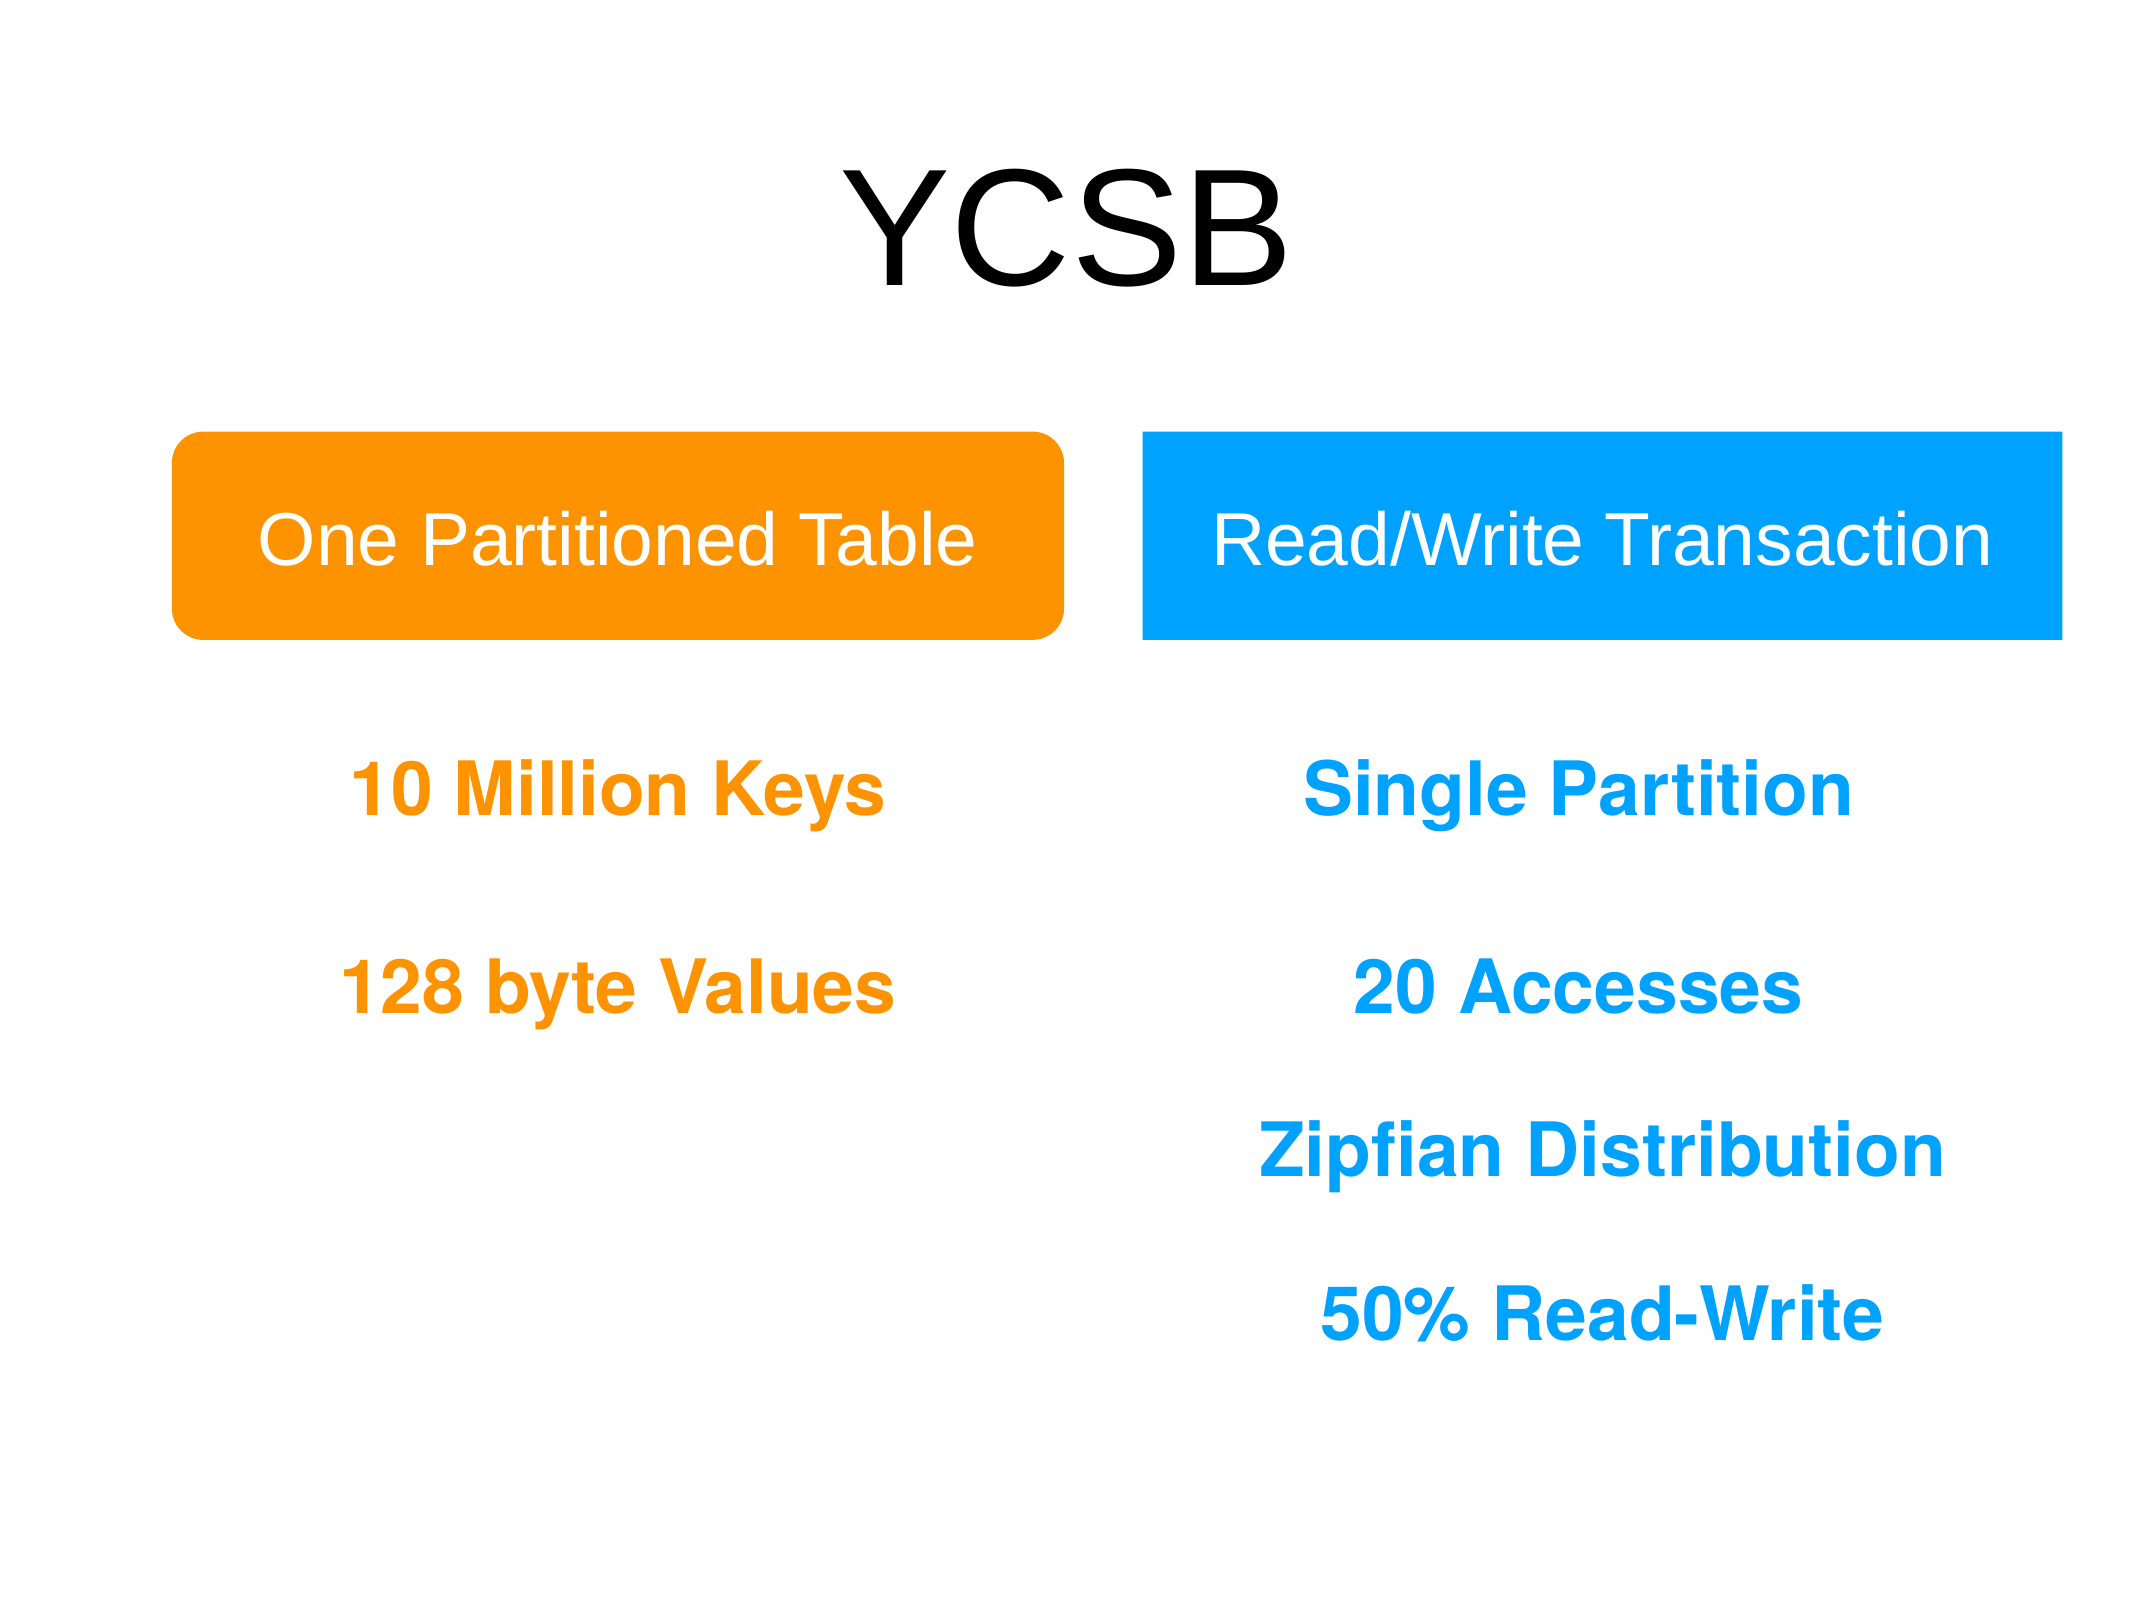

# YCSB
One Partitioned Table
Read/Write Transaction
10 Million Keys
Single Partition
128 byte Values
20 Accesses
Zipfian Distribution
50% Read-Write